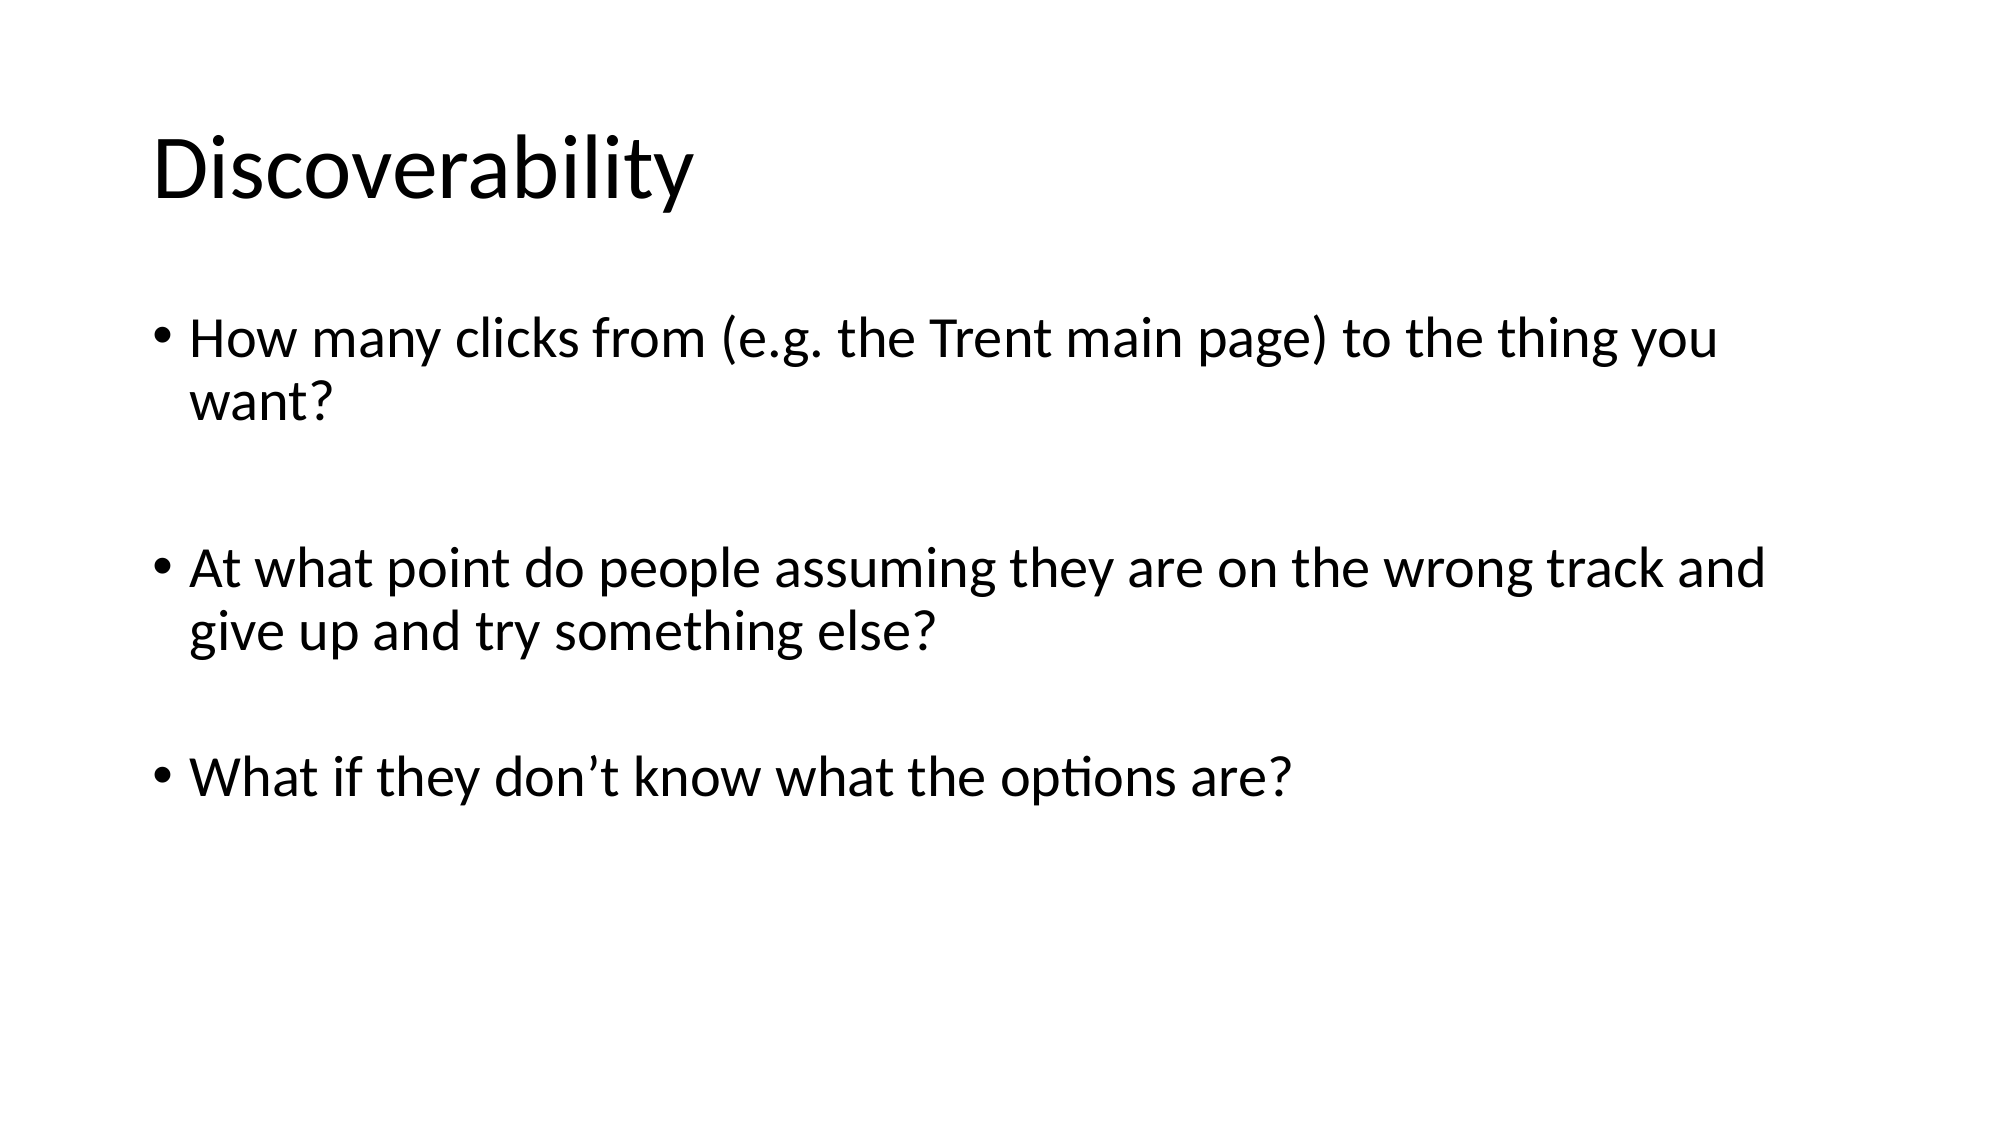

# Discoverability
How many clicks from (e.g. the Trent main page) to the thing you want?

At what point do people assuming they are on the wrong track and give up and try something else?
What if they don’t know what the options are?